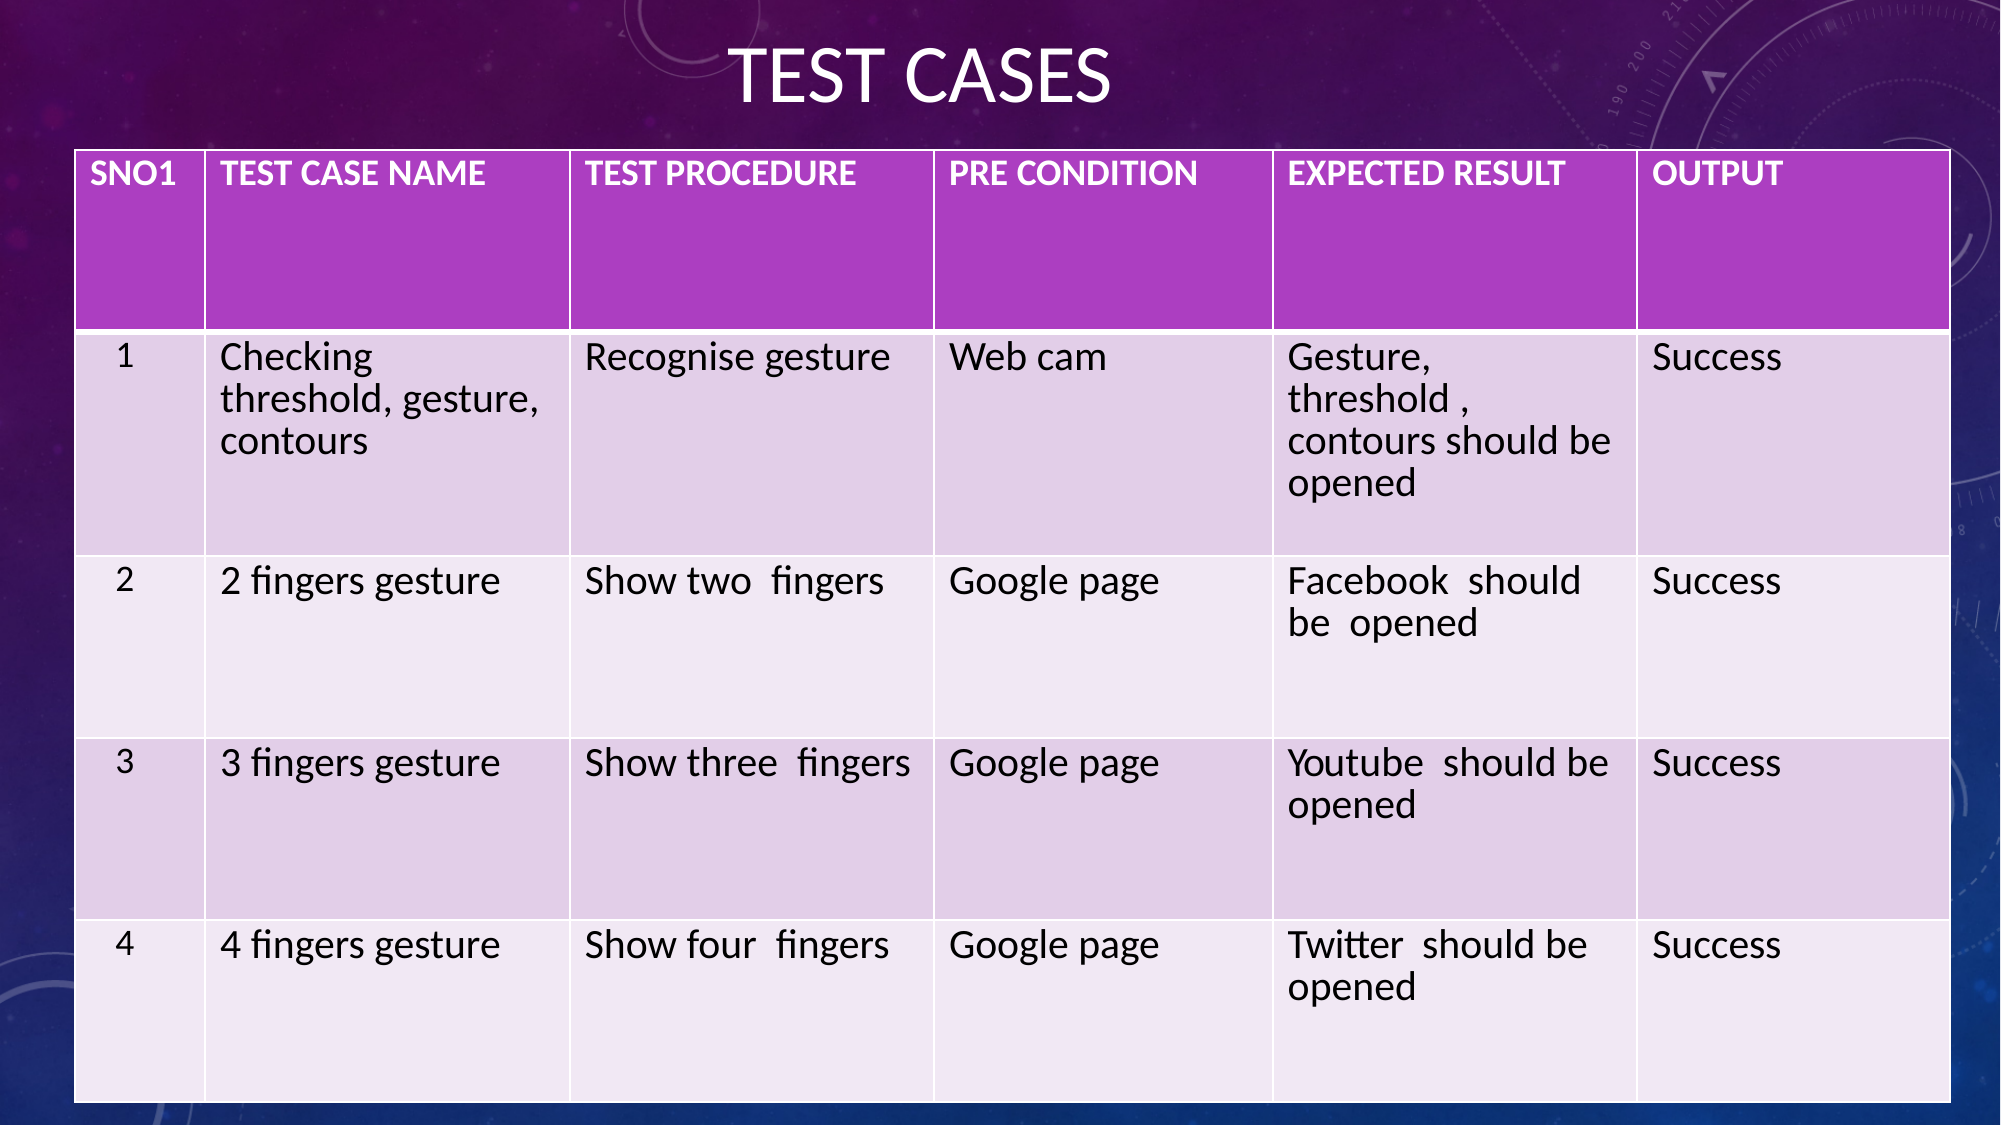

# TEST CASES
| SNO1 | TEST CASE NAME | TEST PROCEDURE | PRE CONDITION | EXPECTED RESULT | OUTPUT |
| --- | --- | --- | --- | --- | --- |
| 1 | Checking threshold, gesture, contours | Recognise gesture | Web cam | Gesture, threshold , contours should be opened | Success |
| 2 | 2 fingers gesture | Show two fingers | Google page | Facebook should be opened | Success |
| 3 | 3 fingers gesture | Show three fingers | Google page | Youtube should be opened | Success |
| 4 | 4 fingers gesture | Show four fingers | Google page | Twitter should be opened | Success |